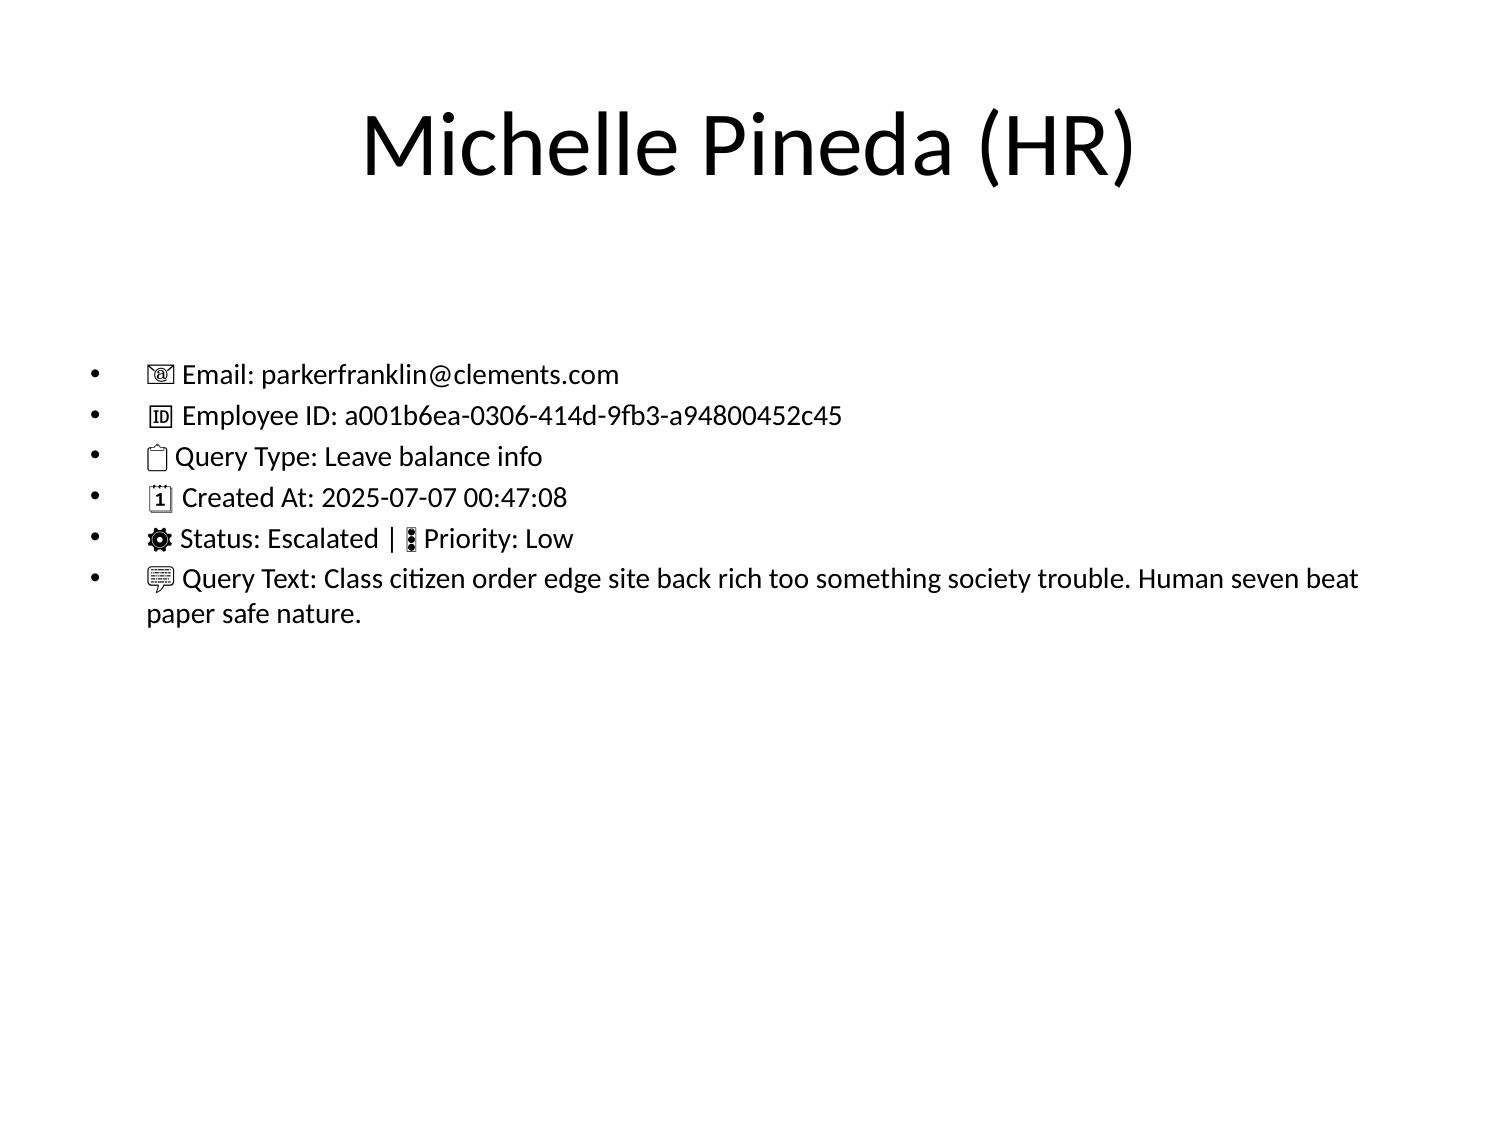

# Michelle Pineda (HR)

📧 Email: parkerfranklin@clements.com
🆔 Employee ID: a001b6ea-0306-414d-9fb3-a94800452c45
📋 Query Type: Leave balance info
🗓 Created At: 2025-07-07 00:47:08
⚙ Status: Escalated | 🚦 Priority: Low
💬 Query Text: Class citizen order edge site back rich too something society trouble. Human seven beat paper safe nature.